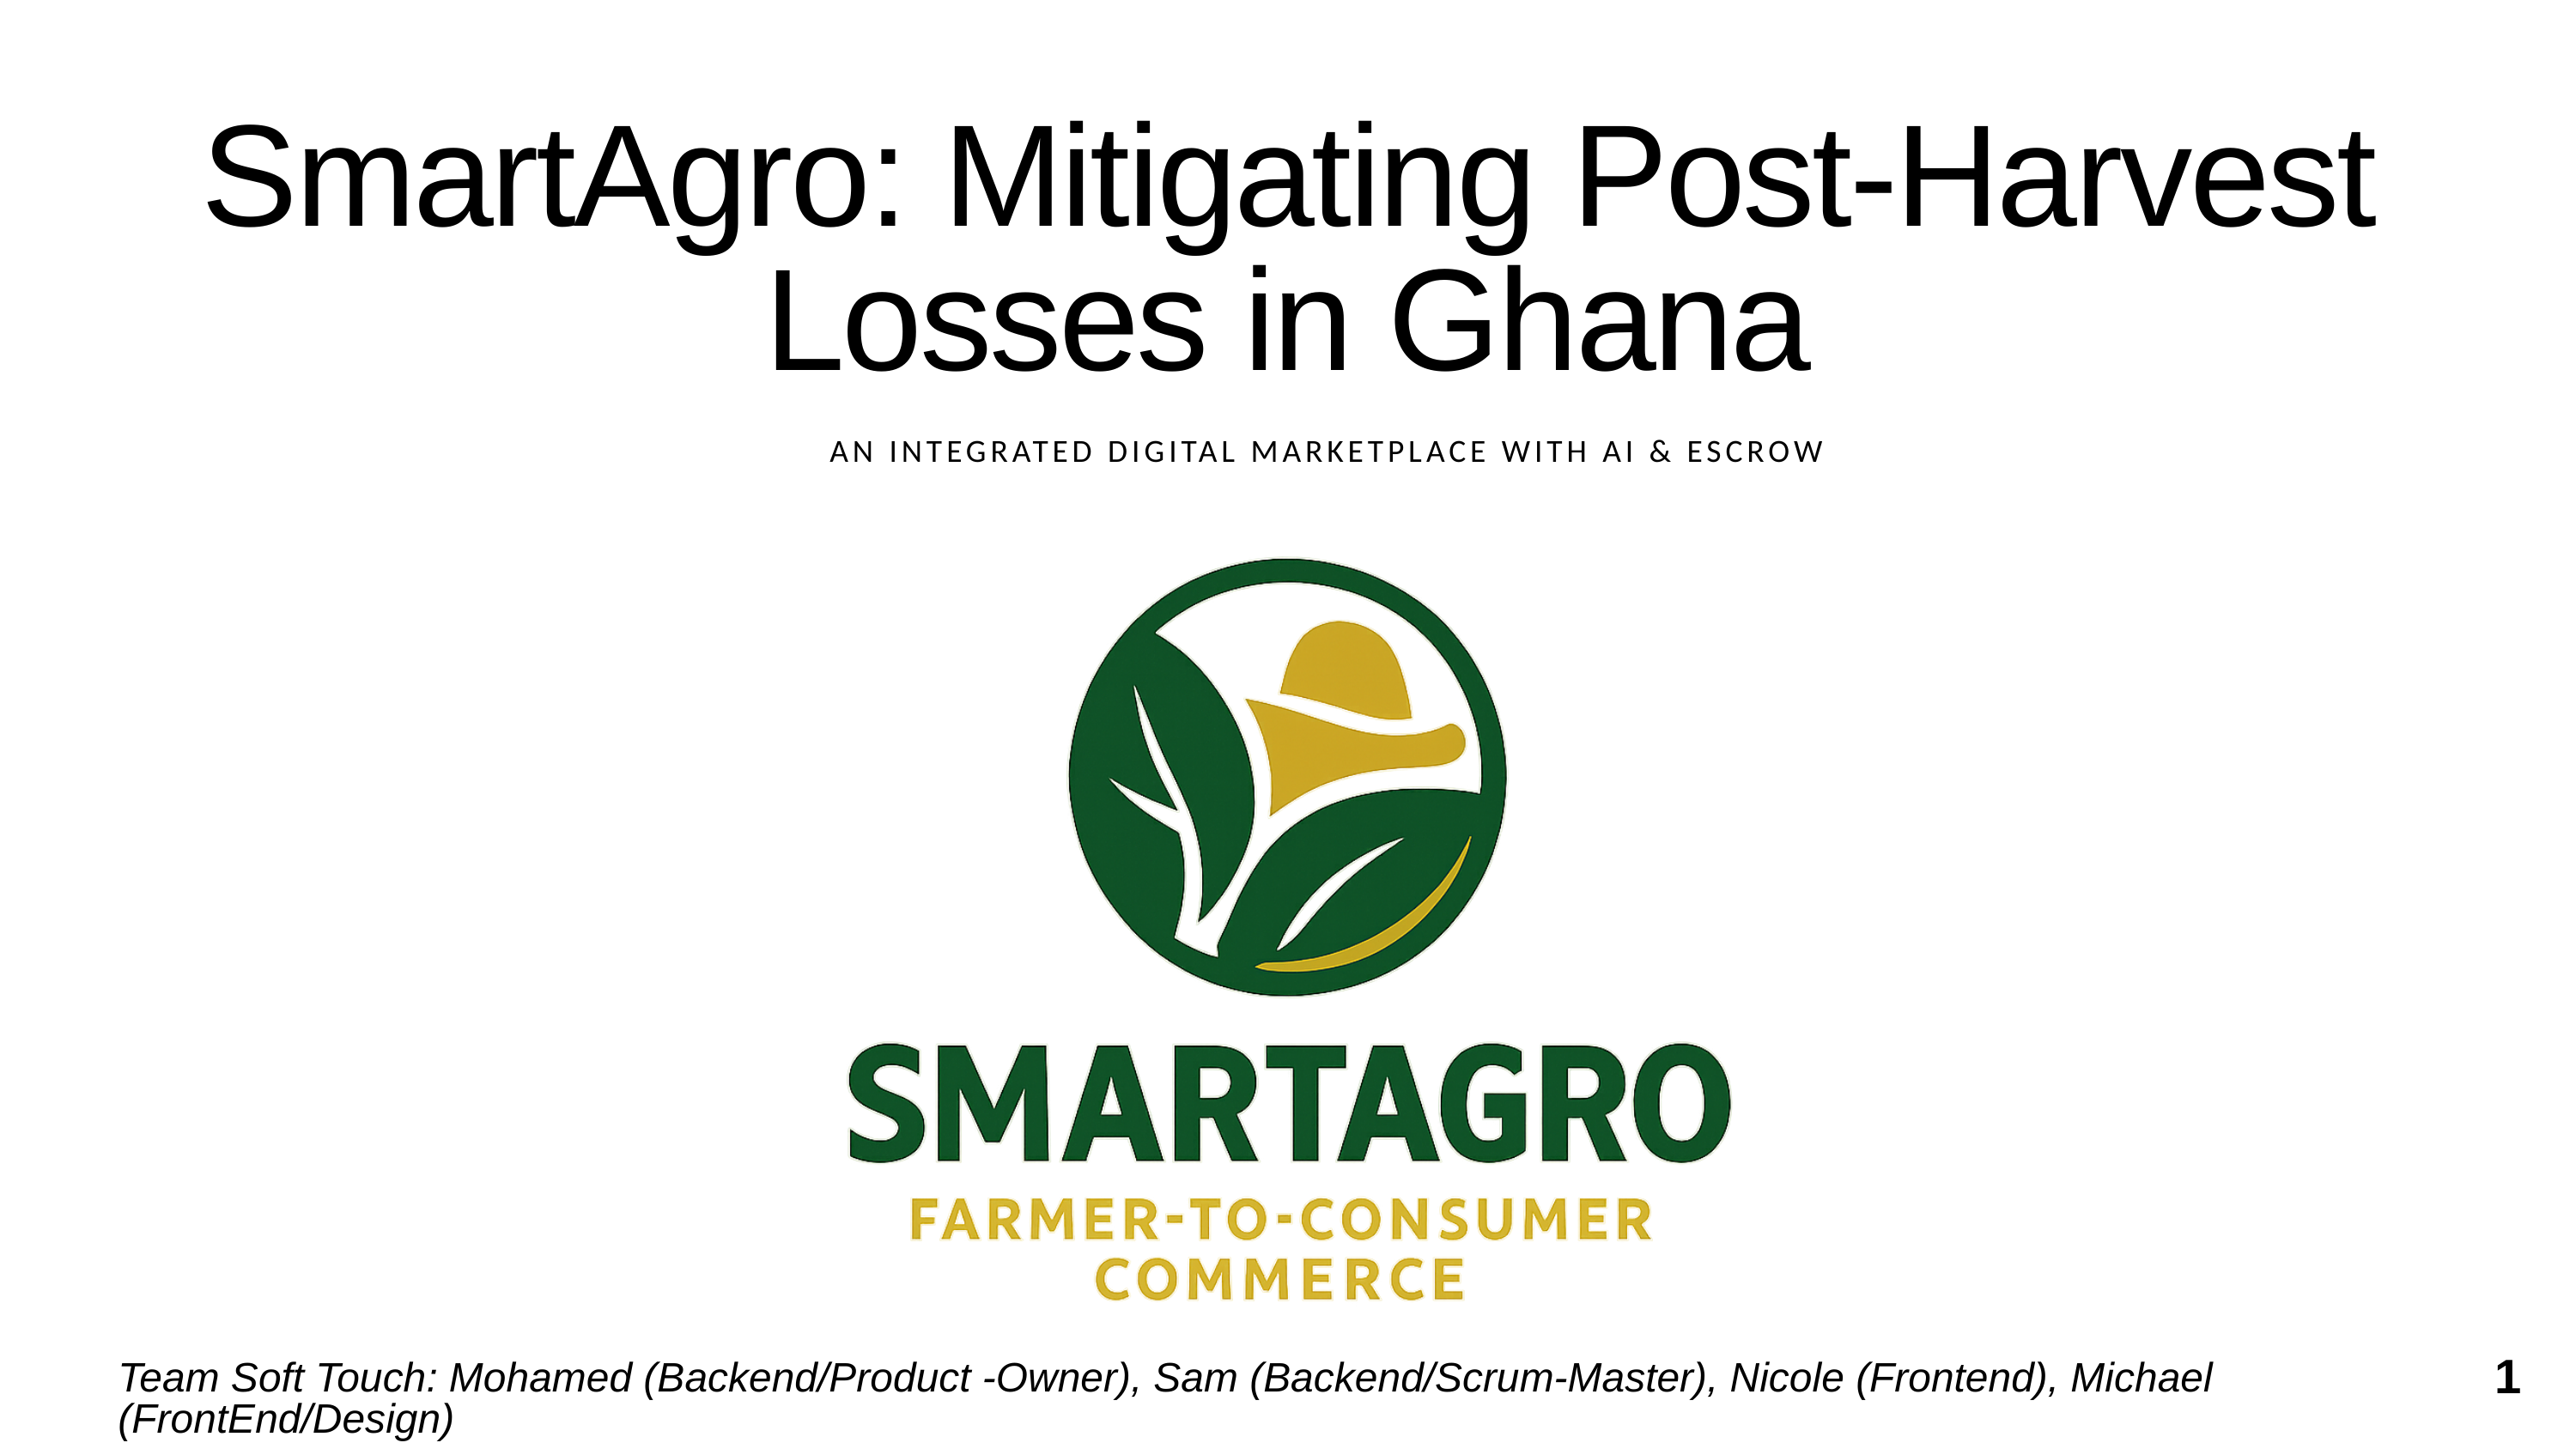

SmartAgro: Mitigating Post-Harvest Losses in Ghana

 AN INTEGRATED DIGITAL MARKETPLACE WITH AI & ESCROW

1
Team Soft Touch: Mohamed (Backend/Product -Owner), Sam (Backend/Scrum-Master), Nicole (Frontend), Michael (FrontEnd/Design)